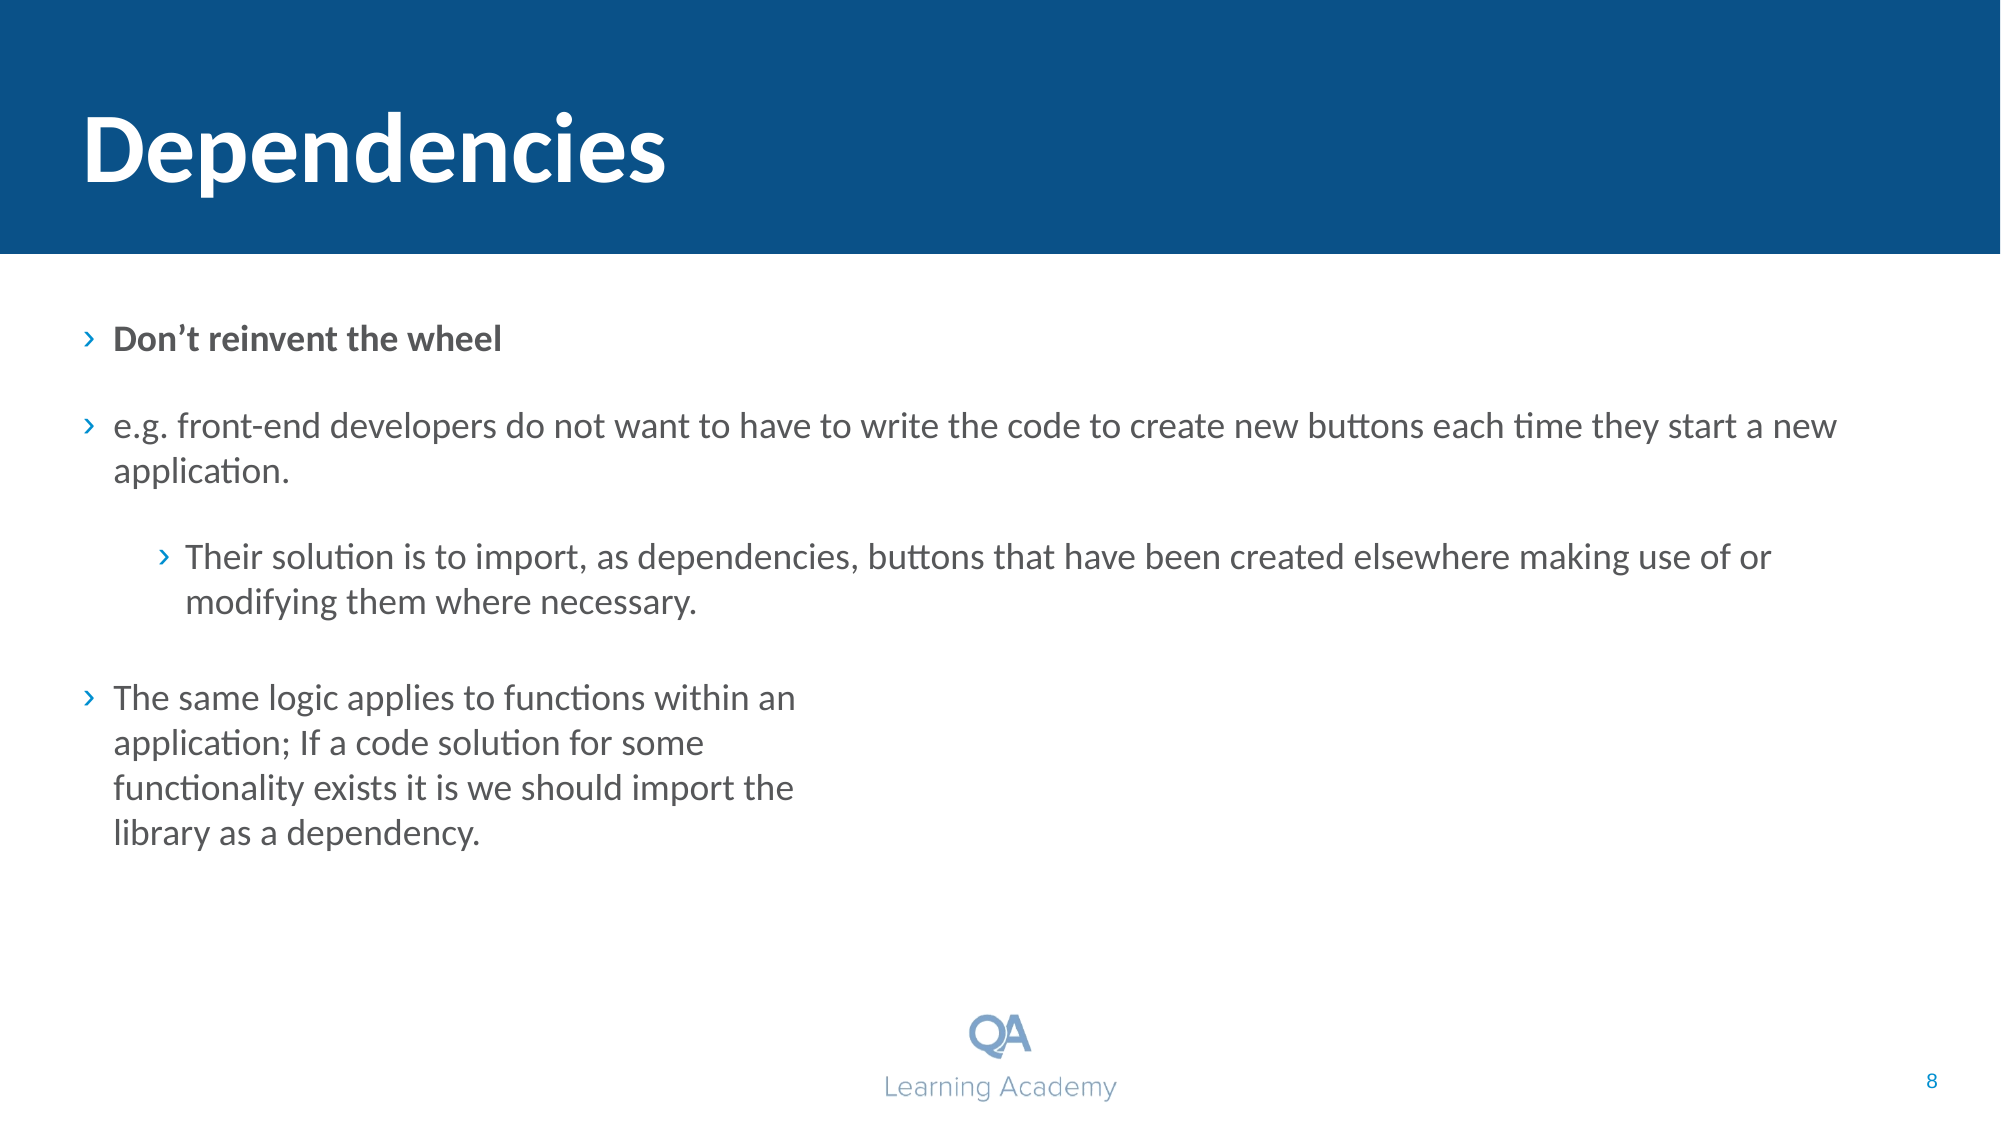

# Dependencies
Don’t reinvent the wheel
e.g. front-end developers do not want to have to write the code to create new buttons each time they start a new application.
Their solution is to import, as dependencies, buttons that have been created elsewhere making use of or modifying them where necessary.

The same logic applies to functions within an application; If a code solution for some functionality exists it is we should import the library as a dependency.